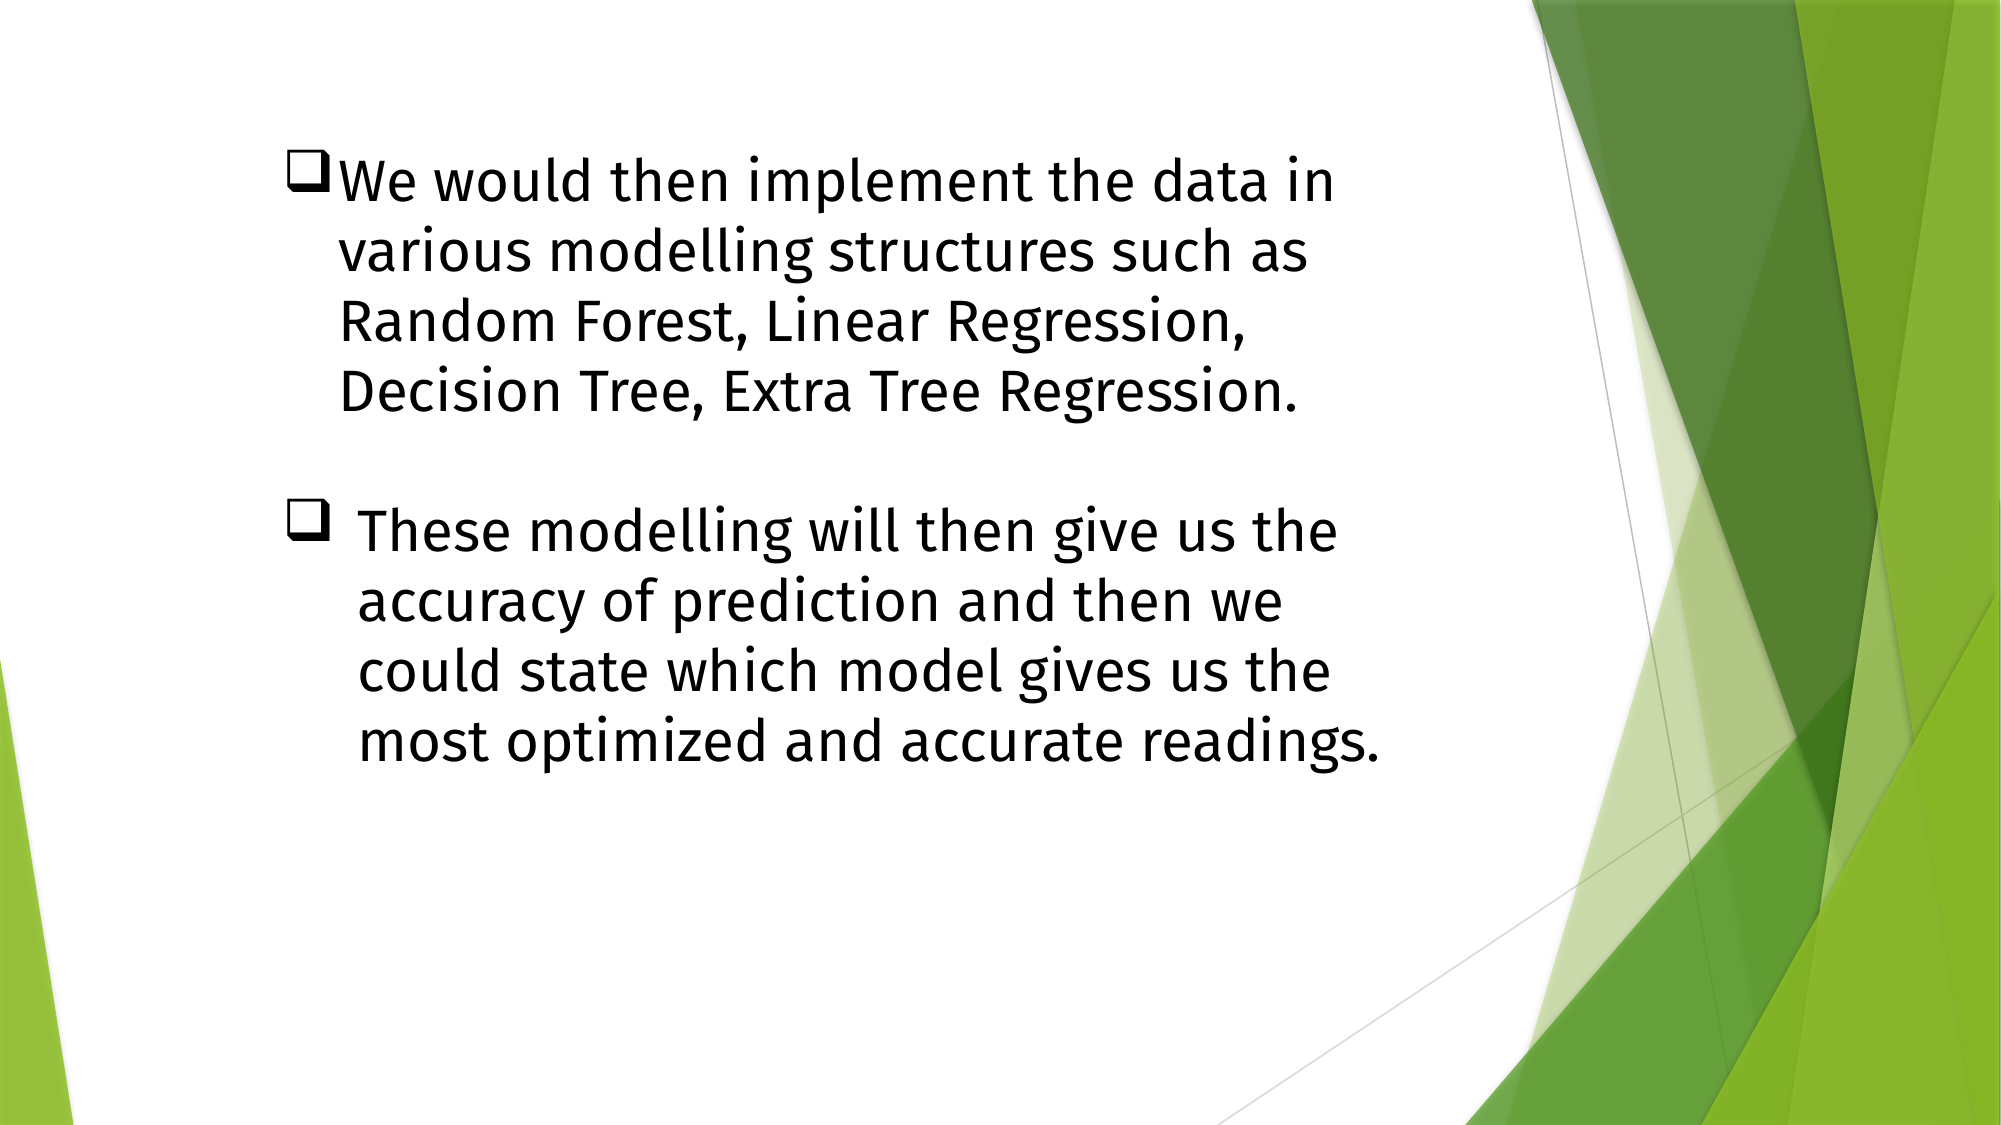

We would then implement the data in various modelling structures such as Random Forest, Linear Regression, Decision Tree, Extra Tree Regression.

These modelling will then give us the accuracy of prediction and then we could state which model gives us the most optimized and accurate readings.